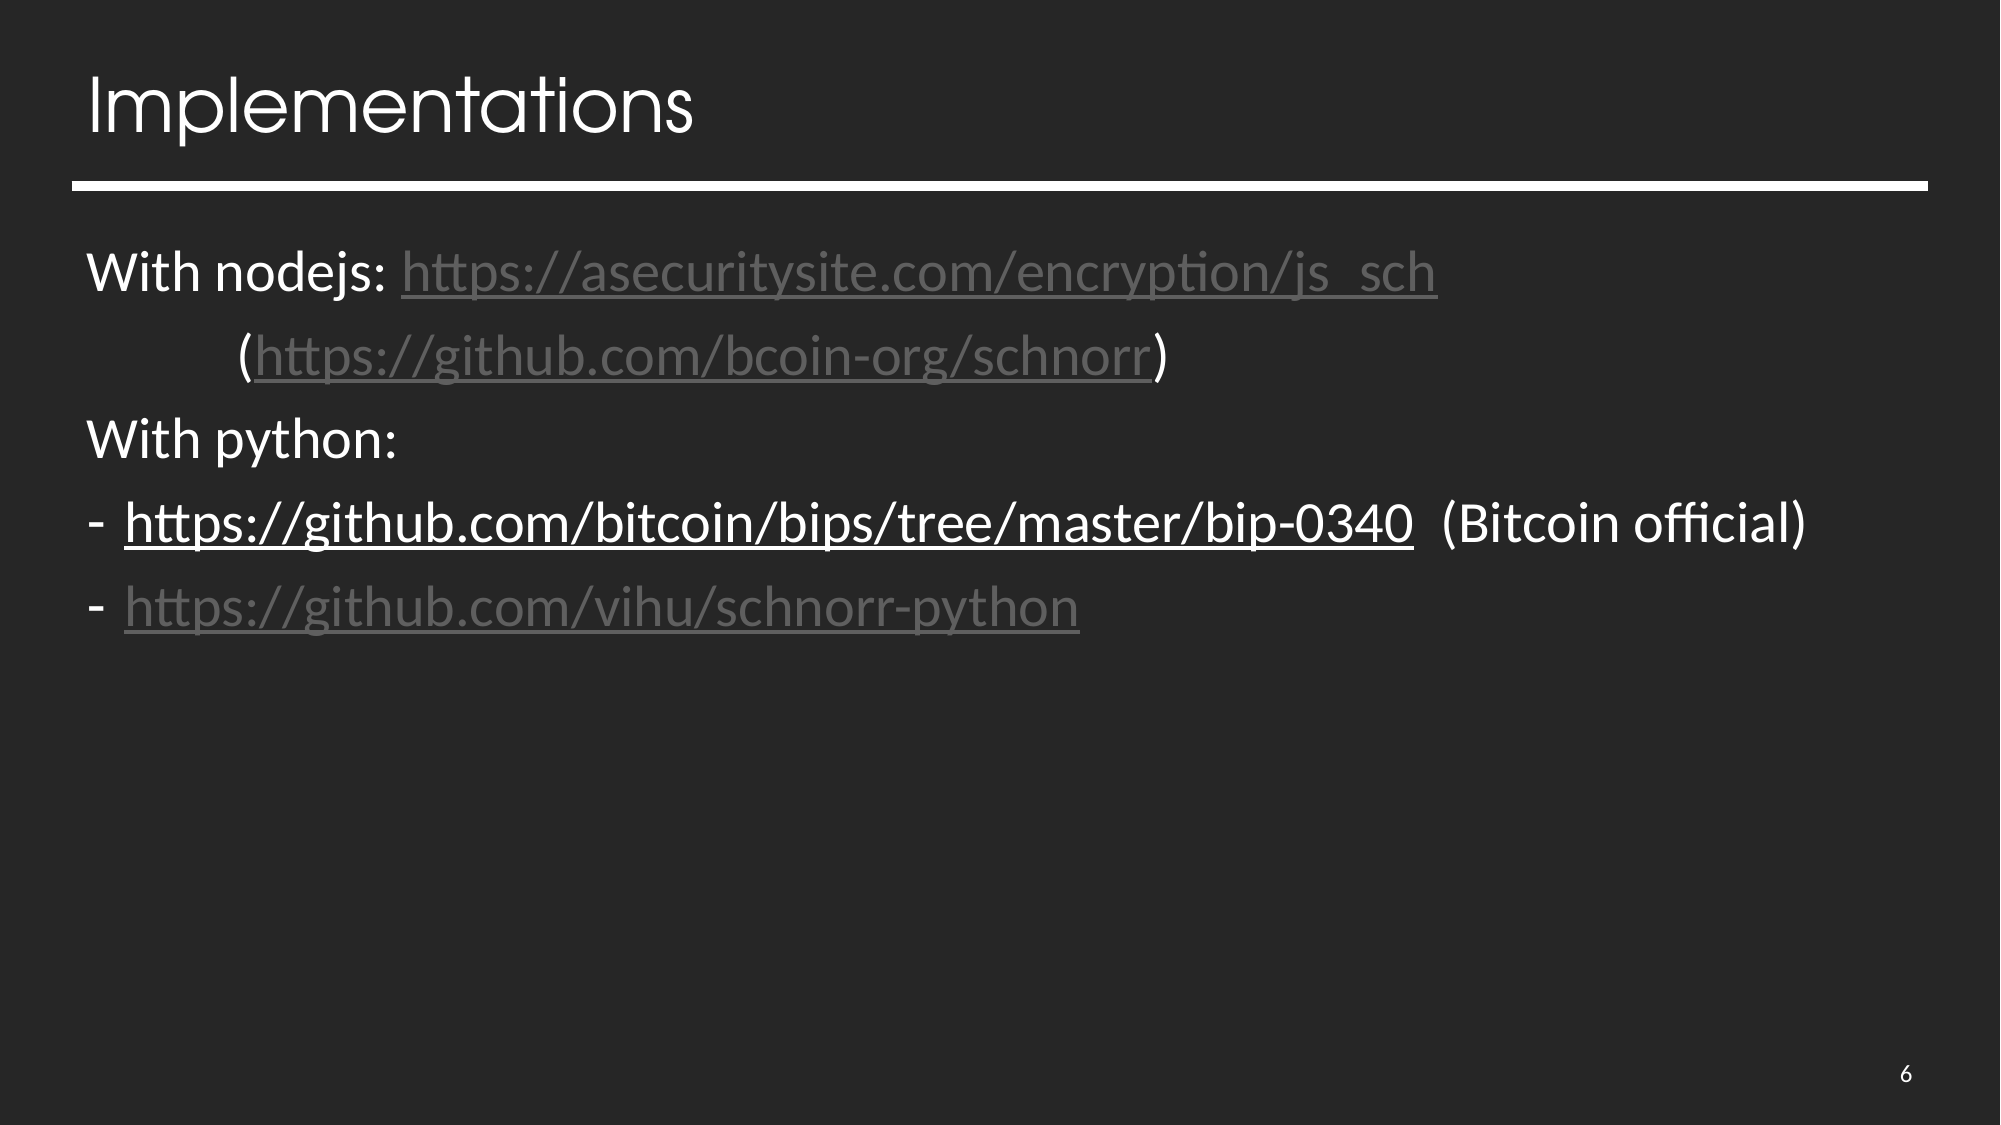

# Implementations
With nodejs: https://asecuritysite.com/encryption/js_sch
	(https://github.com/bcoin-org/schnorr)
With python:
https://github.com/bitcoin/bips/tree/master/bip-0340  (Bitcoin official)
https://github.com/vihu/schnorr-python

6